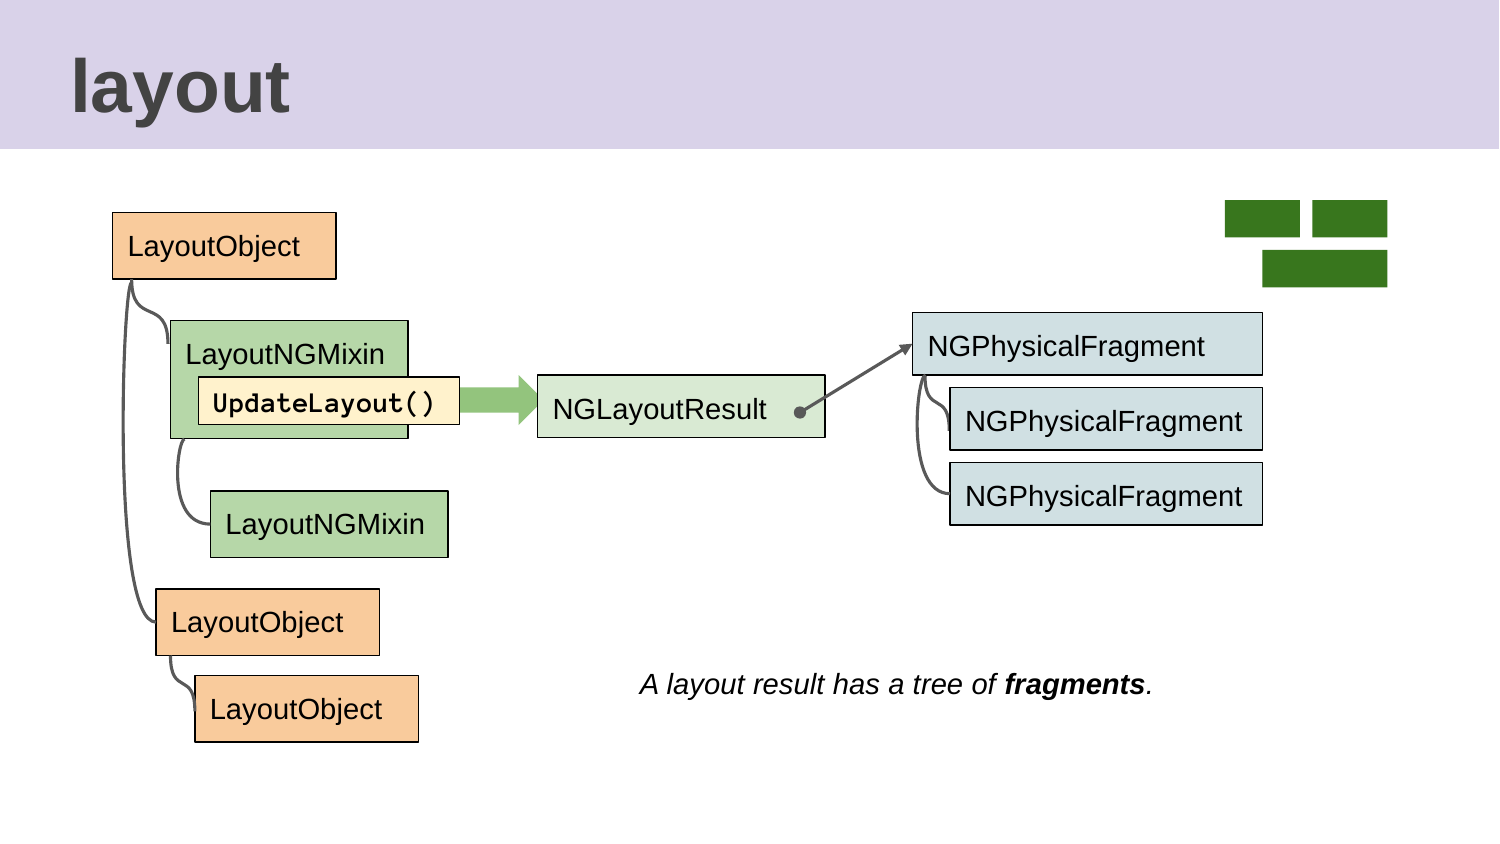

layout

LayoutObject

NGPhysicalFragment
LayoutNGMixin

NGLayoutResult
UpdateLayout()
NGPhysicalFragment
NGPhysicalFragment
LayoutNGMixin
LayoutObject
A layout result has a tree of fragments.
LayoutObject